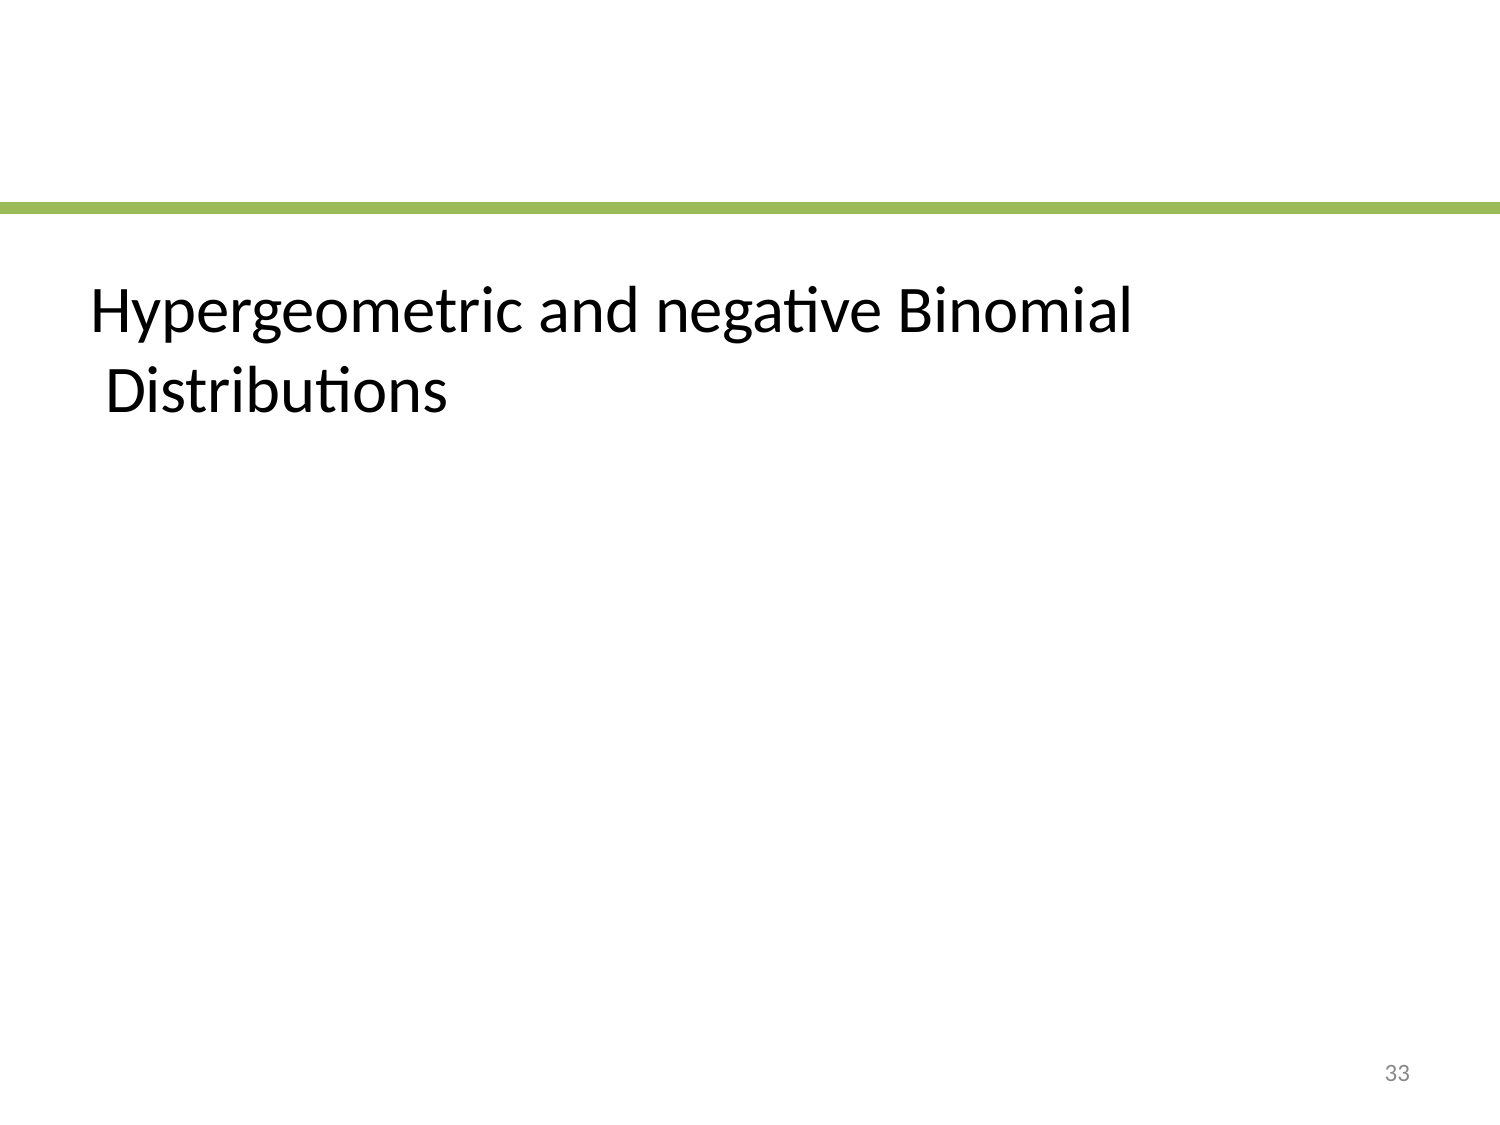

# Hypergeometric and negative Binomial  Distributions
33